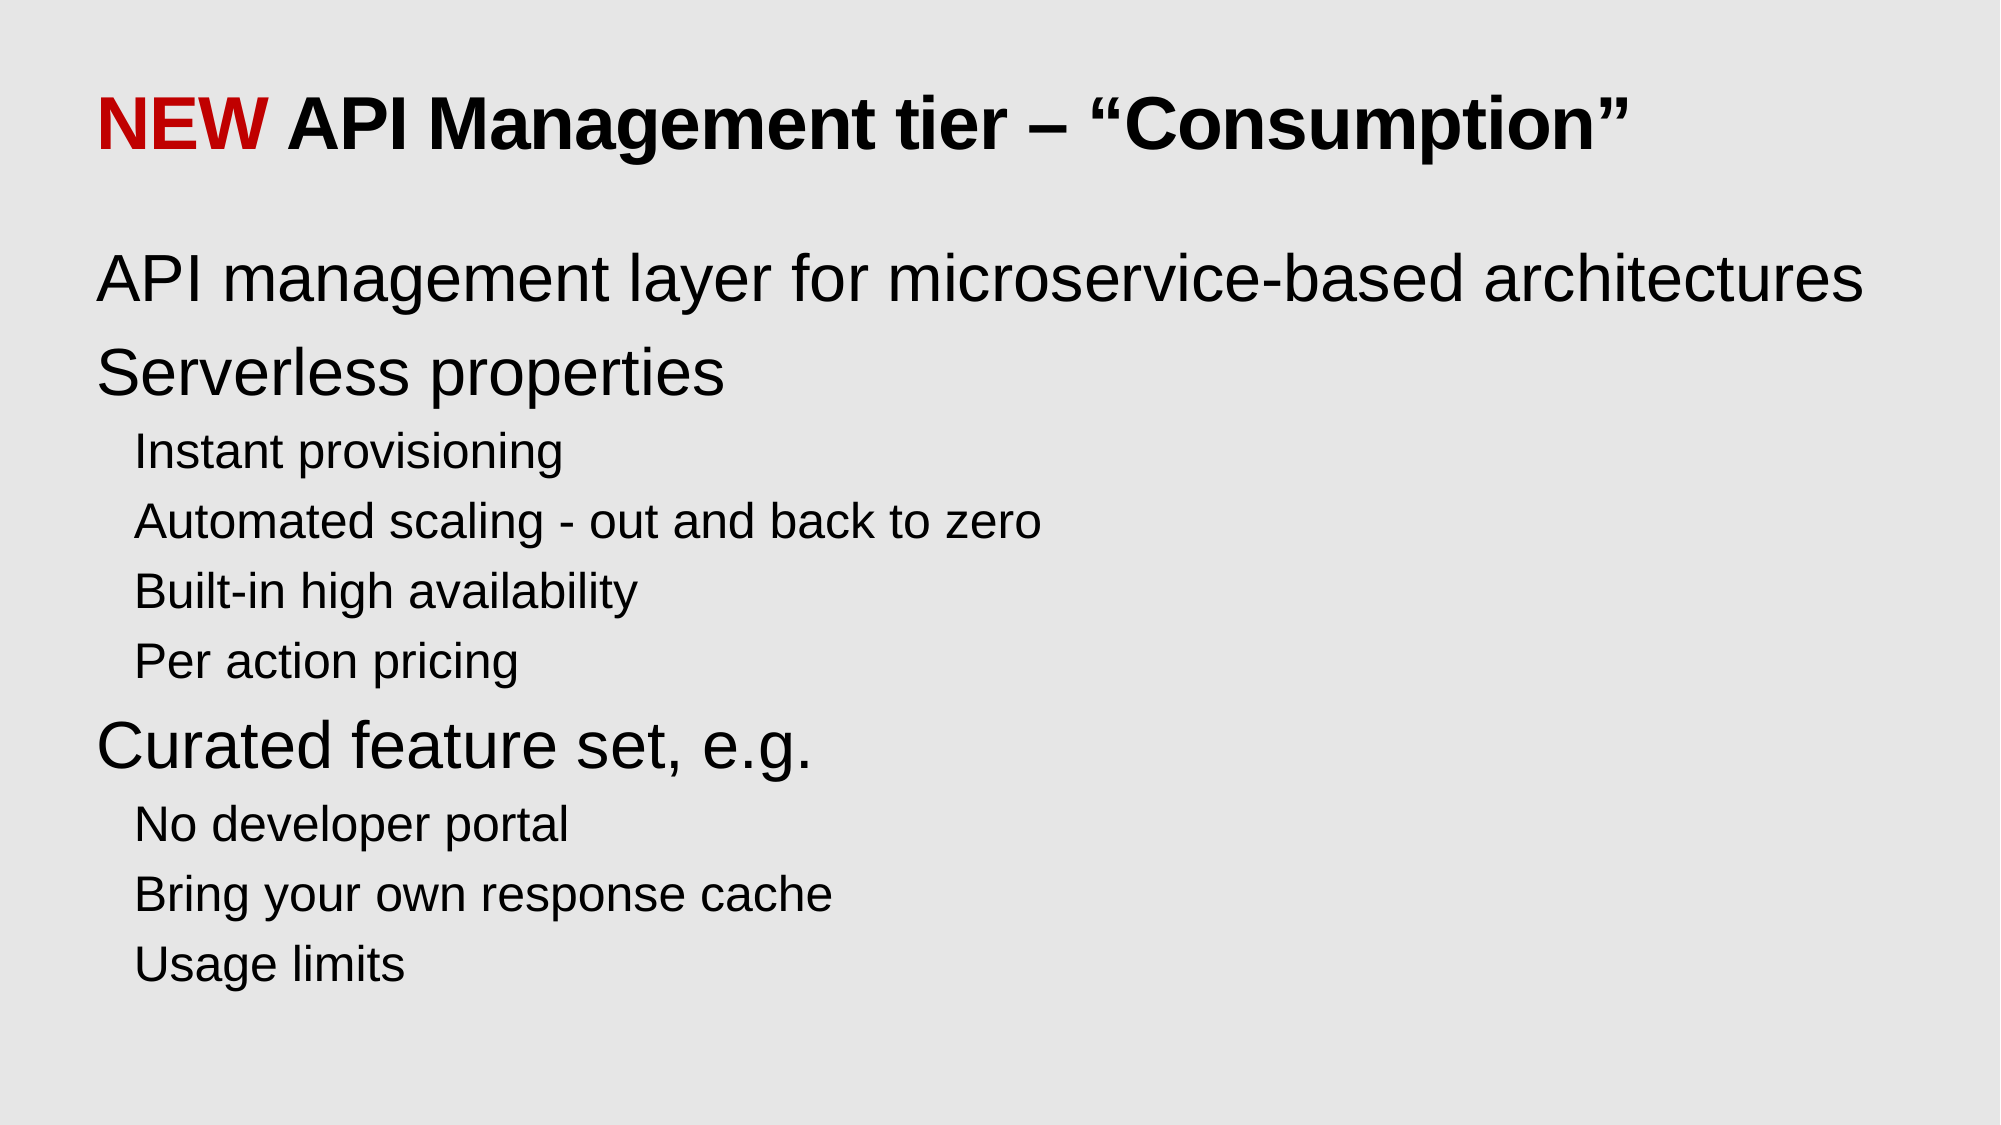

# NEW API Management tier – “Consumption”
API management layer for microservice-based architectures
Serverless properties
Instant provisioning
Automated scaling - out and back to zero
Built-in high availability
Per action pricing
Curated feature set, e.g.
No developer portal
Bring your own response cache
Usage limits